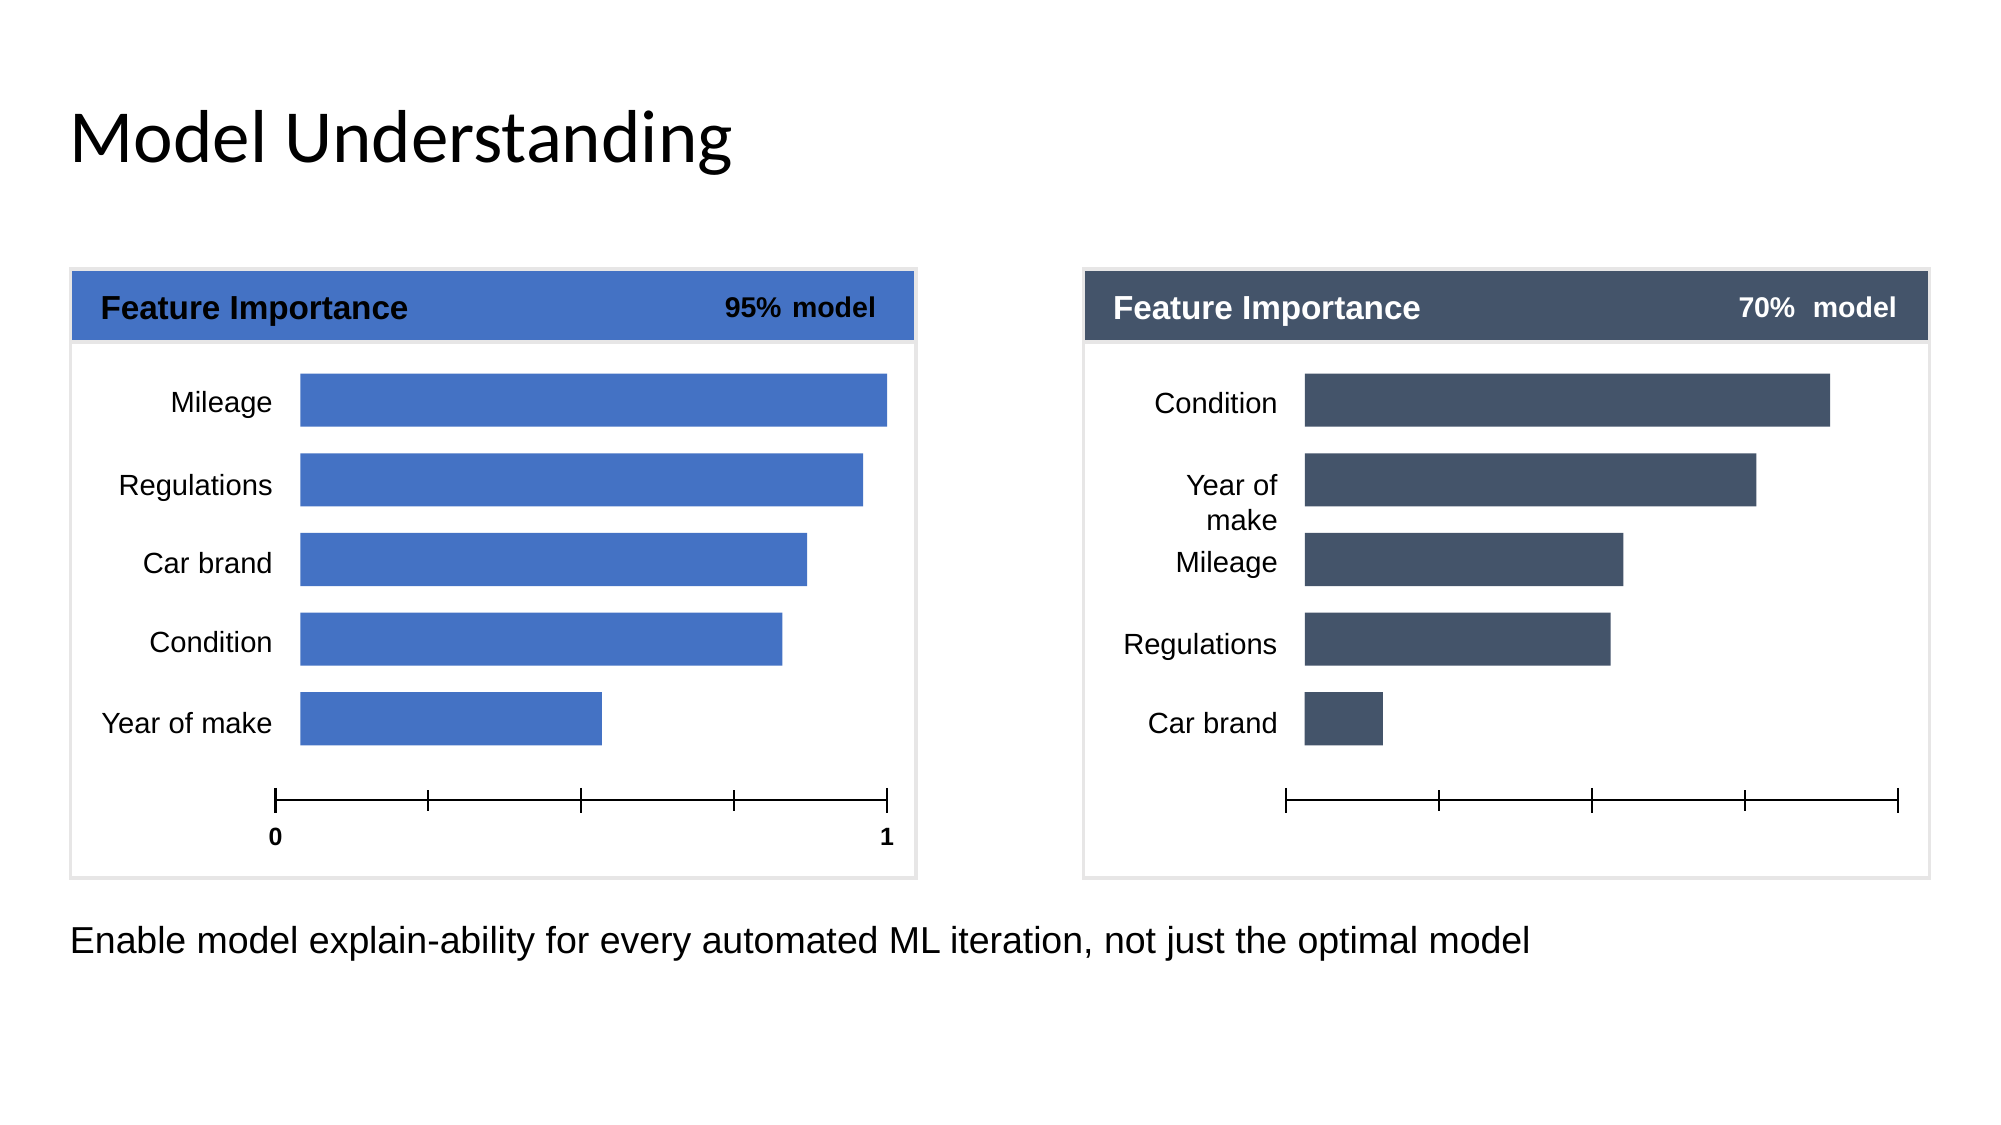

# Model Understanding

Feature Importance

Mileage

Regulations

Car brand

Condition

Year of make
0
1

Feature Importance

Condition

Year of make

Mileage

Regulations

Car brand
0
1
model
model
95%
70%
Enable model explain-ability for every automated ML iteration, not just the optimal model